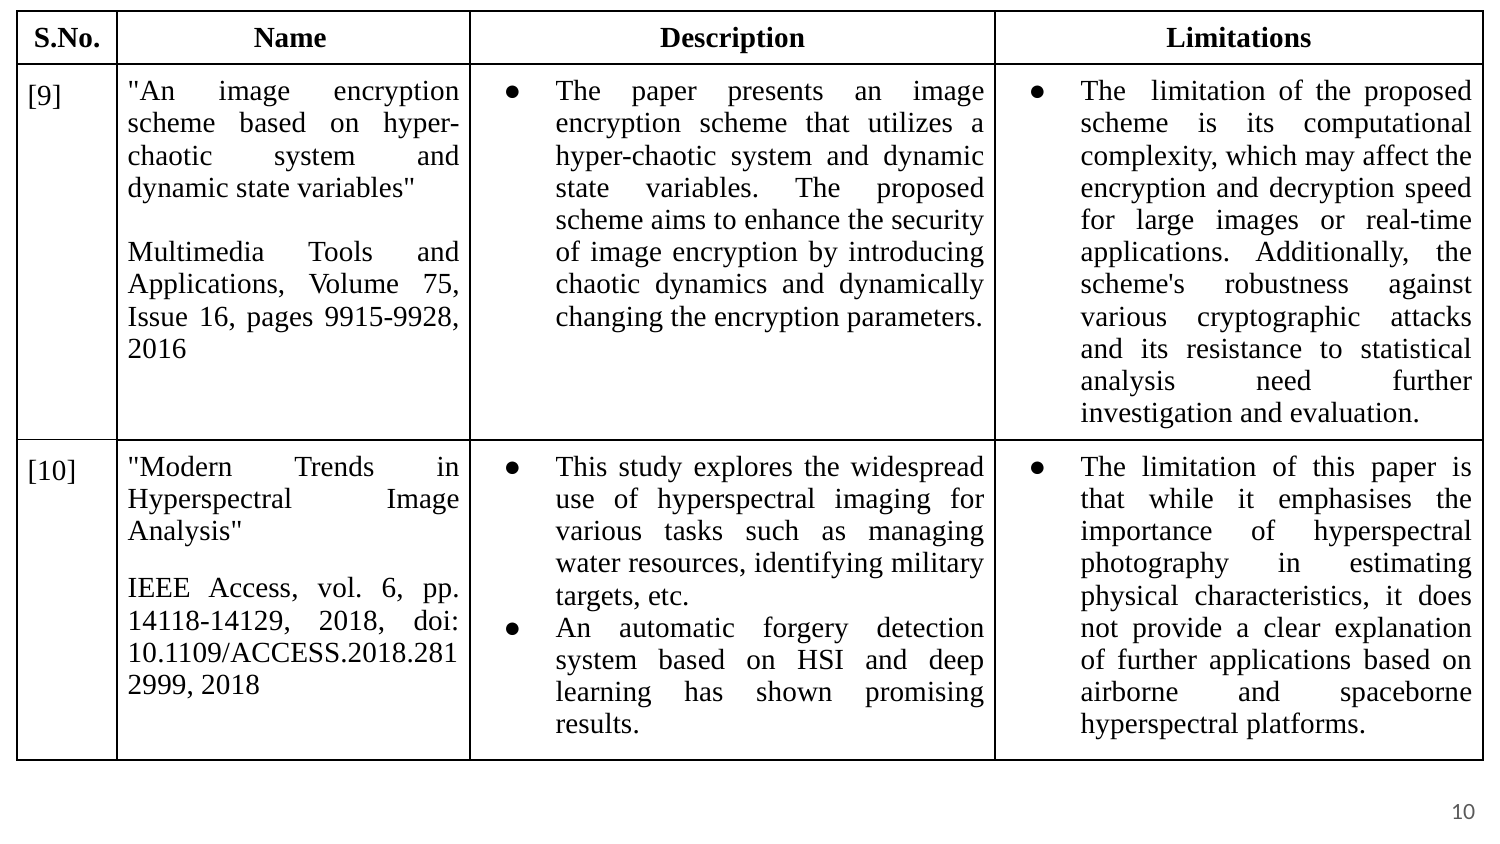

| S.No. | Name | Description | Limitations |
| --- | --- | --- | --- |
| [9] | "An image encryption scheme based on hyper-chaotic system and dynamic state variables" Multimedia Tools and Applications, Volume 75, Issue 16, pages 9915-9928, 2016 | The paper presents an image encryption scheme that utilizes a hyper-chaotic system and dynamic state variables. The proposed scheme aims to enhance the security of image encryption by introducing chaotic dynamics and dynamically changing the encryption parameters. | The limitation of the proposed scheme is its computational complexity, which may affect the encryption and decryption speed for large images or real-time applications. Additionally, the scheme's robustness against various cryptographic attacks and its resistance to statistical analysis need further investigation and evaluation. |
| [10] | "Modern Trends in Hyperspectral Image Analysis" IEEE Access, vol. 6, pp. 14118-14129, 2018, doi: 10.1109/ACCESS.2018.2812999, 2018 | This study explores the widespread use of hyperspectral imaging for various tasks such as managing water resources, identifying military targets, etc. An automatic forgery detection system based on HSI and deep learning has shown promising results. | The limitation of this paper is that while it emphasises the importance of hyperspectral photography in estimating physical characteristics, it does not provide a clear explanation of further applications based on airborne and spaceborne hyperspectral platforms. |
10